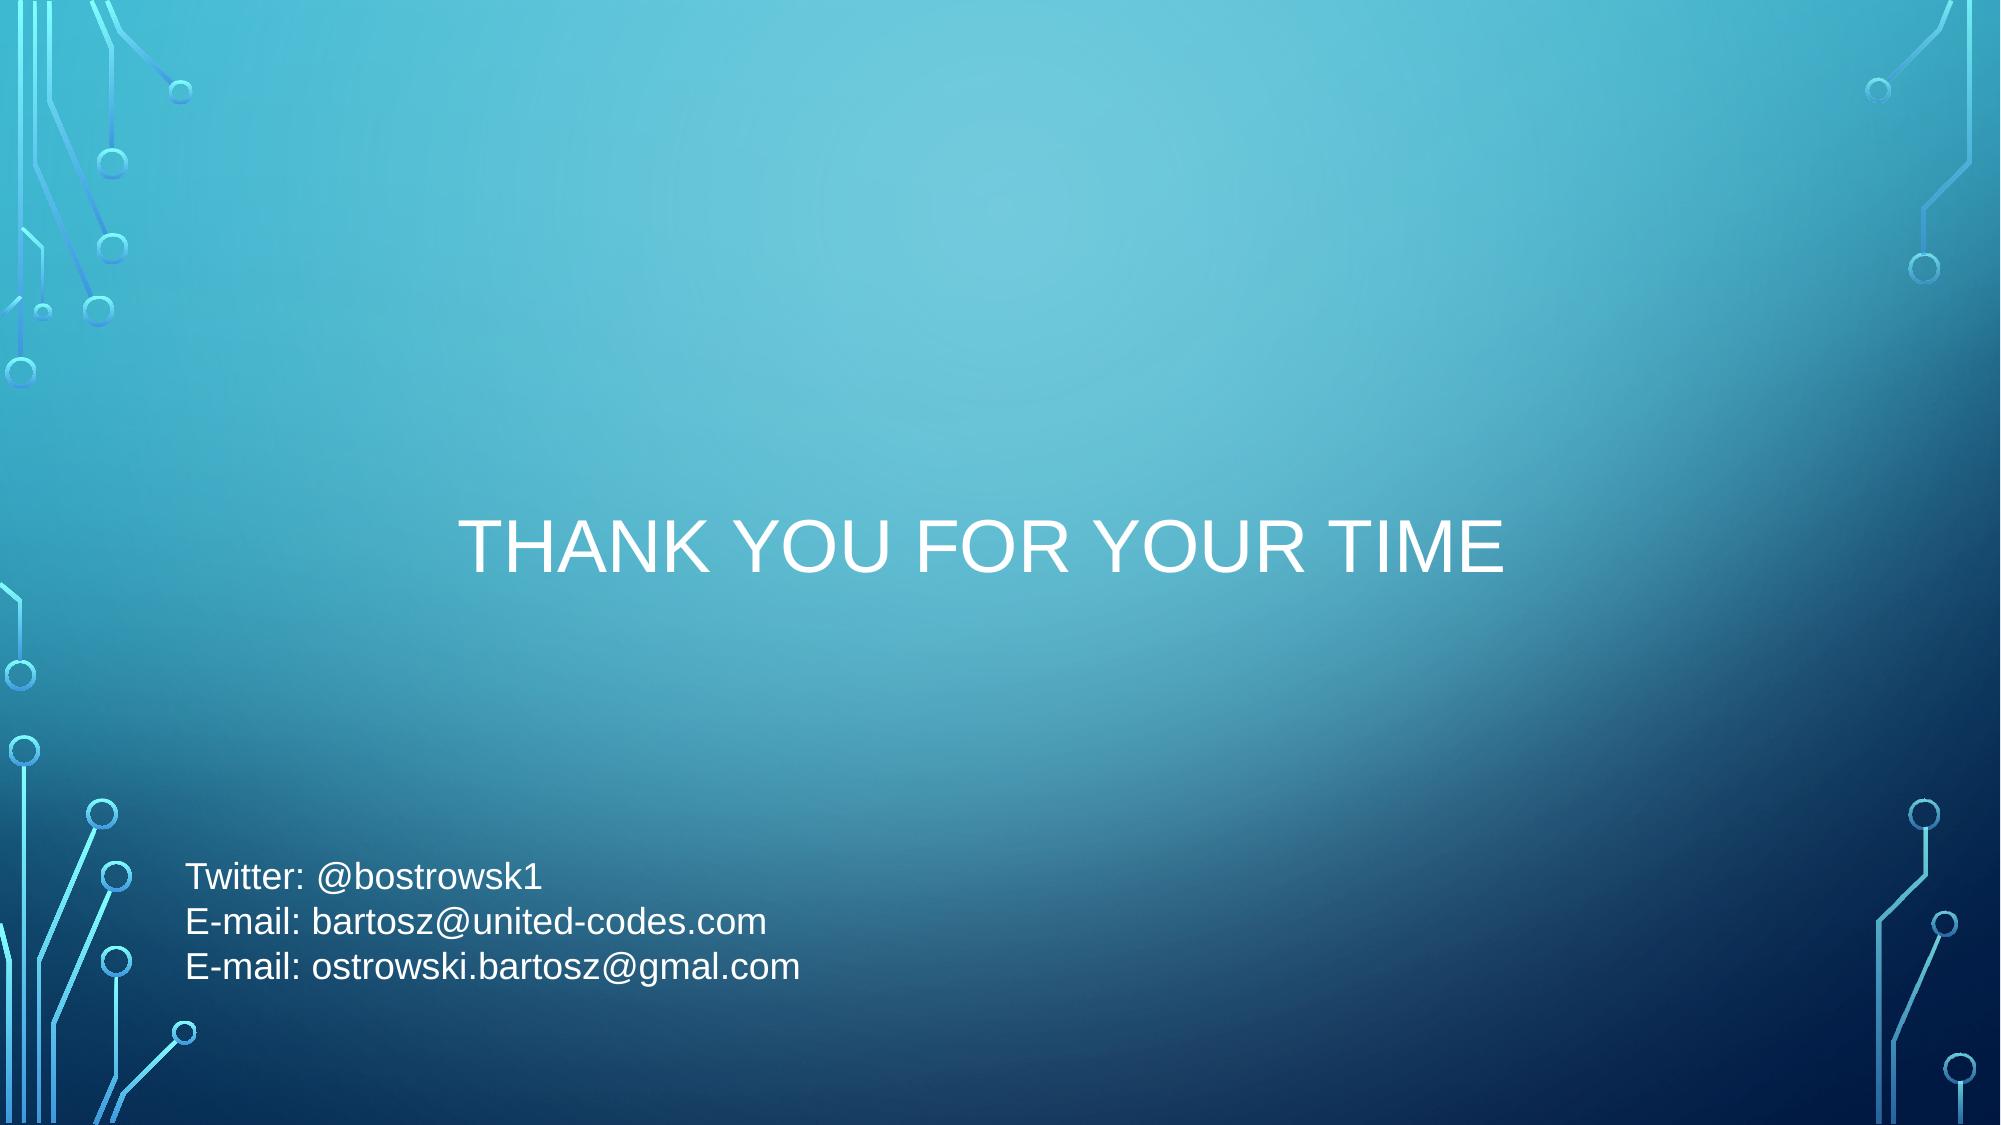

# Thank you for your time
Twitter: @bostrowsk1
E-mail: bartosz@united-codes.com
E-mail: ostrowski.bartosz@gmal.com